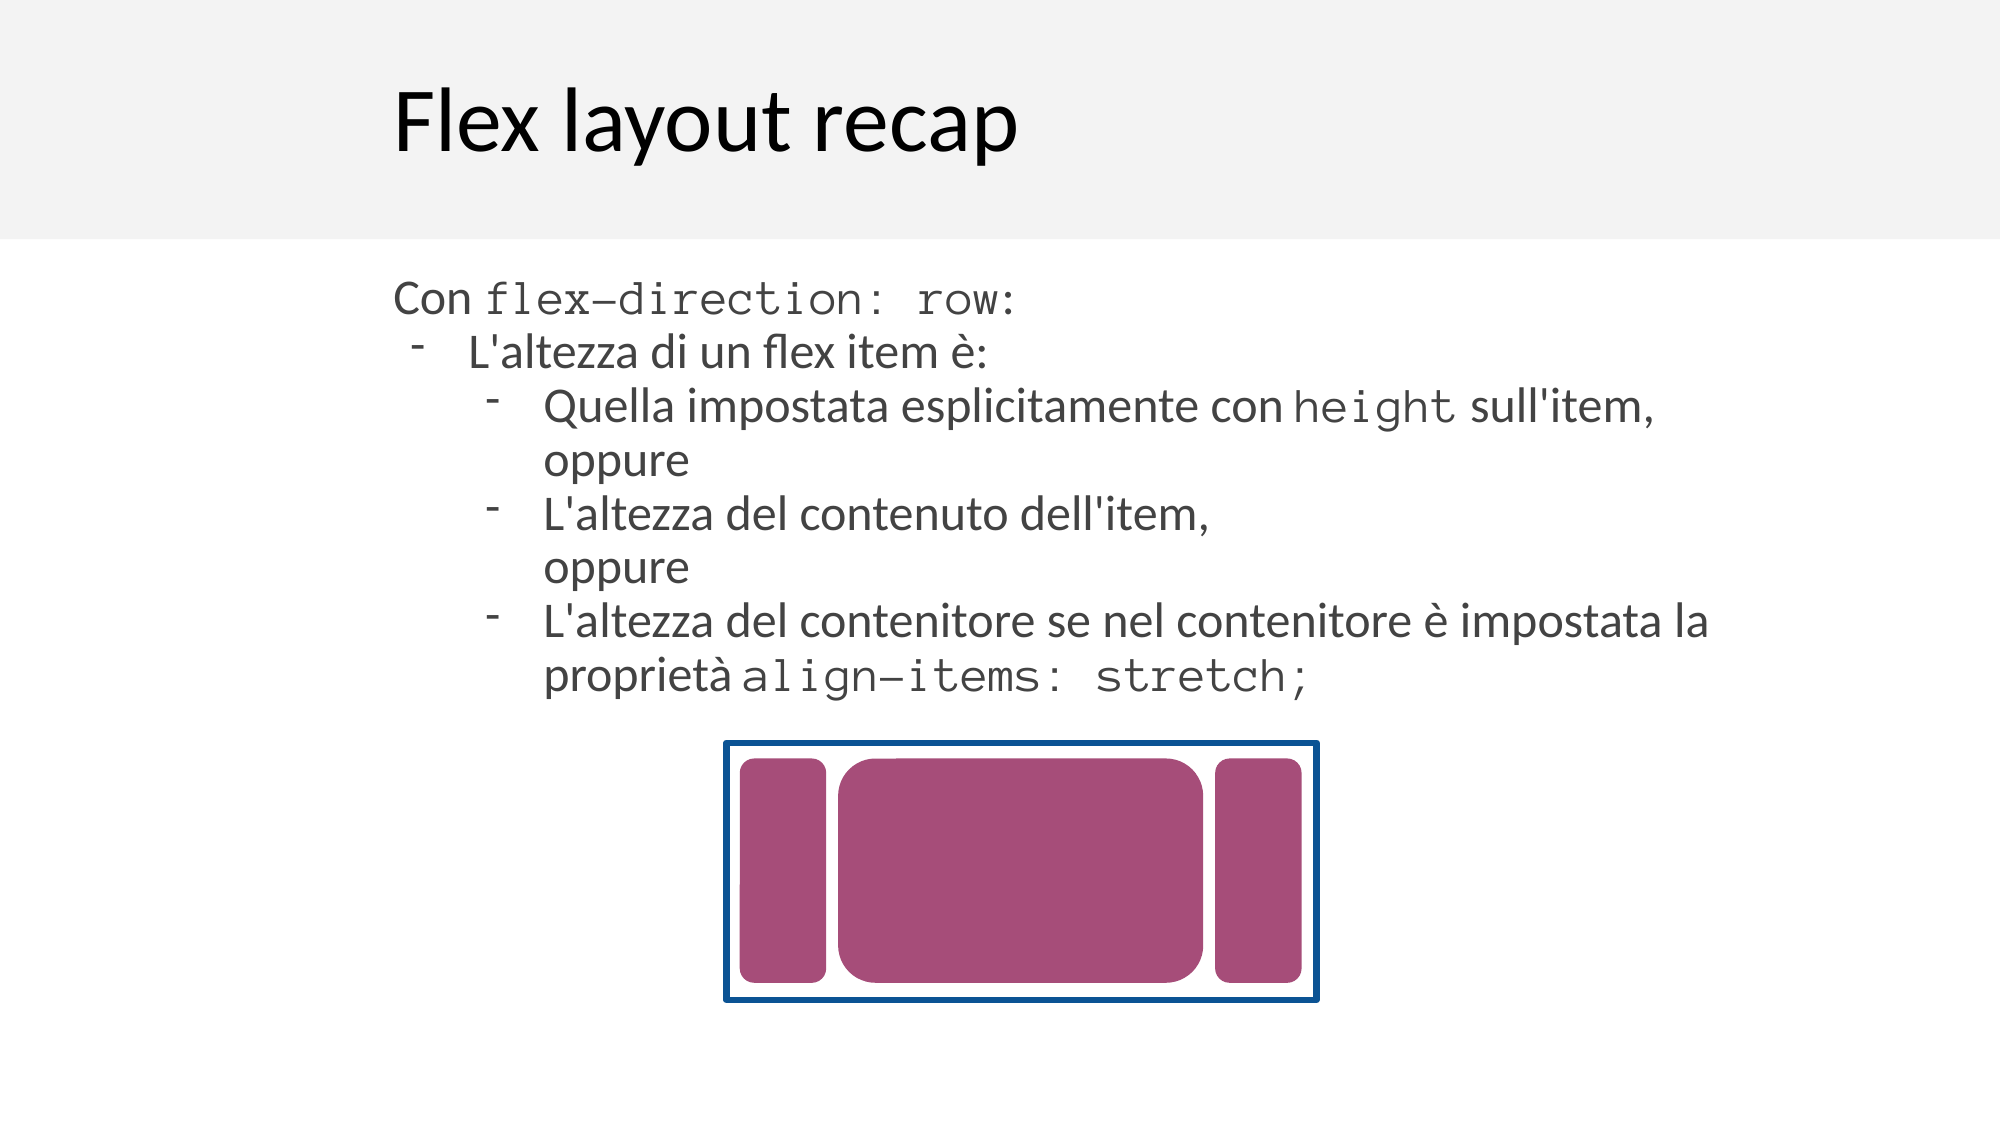

# Flex layout recap
Con flex-direction: row:
L'altezza di un flex item è:
Quella impostata esplicitamente con height sull'item, oppure
L'altezza del contenuto dell'item,
oppure
L'altezza del contenitore se nel contenitore è impostata la proprietà align-items: stretch;